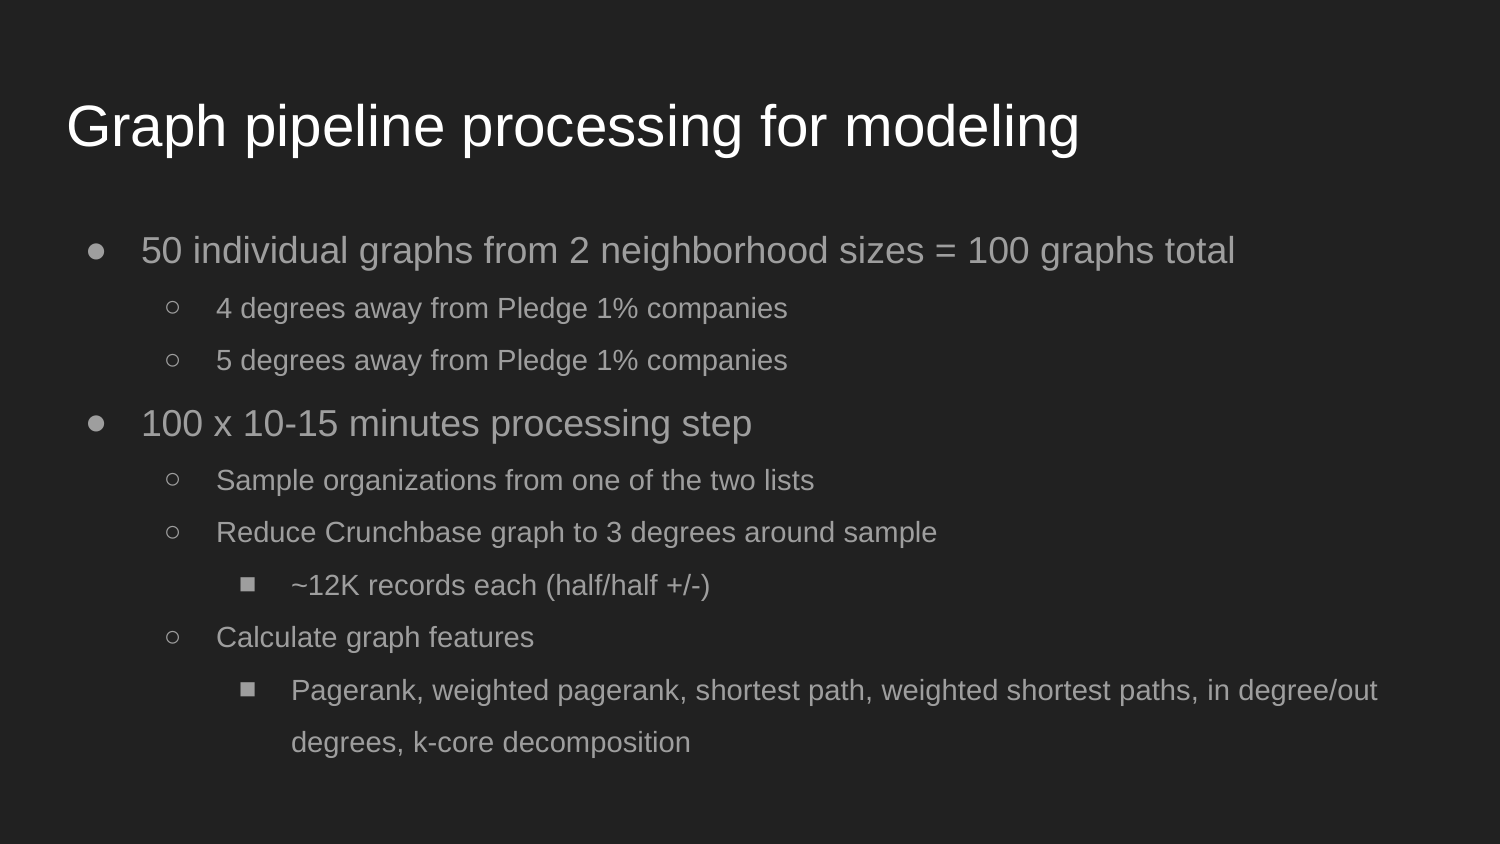

# Graph pipeline processing for modeling
50 individual graphs from 2 neighborhood sizes = 100 graphs total
4 degrees away from Pledge 1% companies
5 degrees away from Pledge 1% companies
100 x 10-15 minutes processing step
Sample organizations from one of the two lists
Reduce Crunchbase graph to 3 degrees around sample
~12K records each (half/half +/-)
Calculate graph features
Pagerank, weighted pagerank, shortest path, weighted shortest paths, in degree/out degrees, k-core decomposition